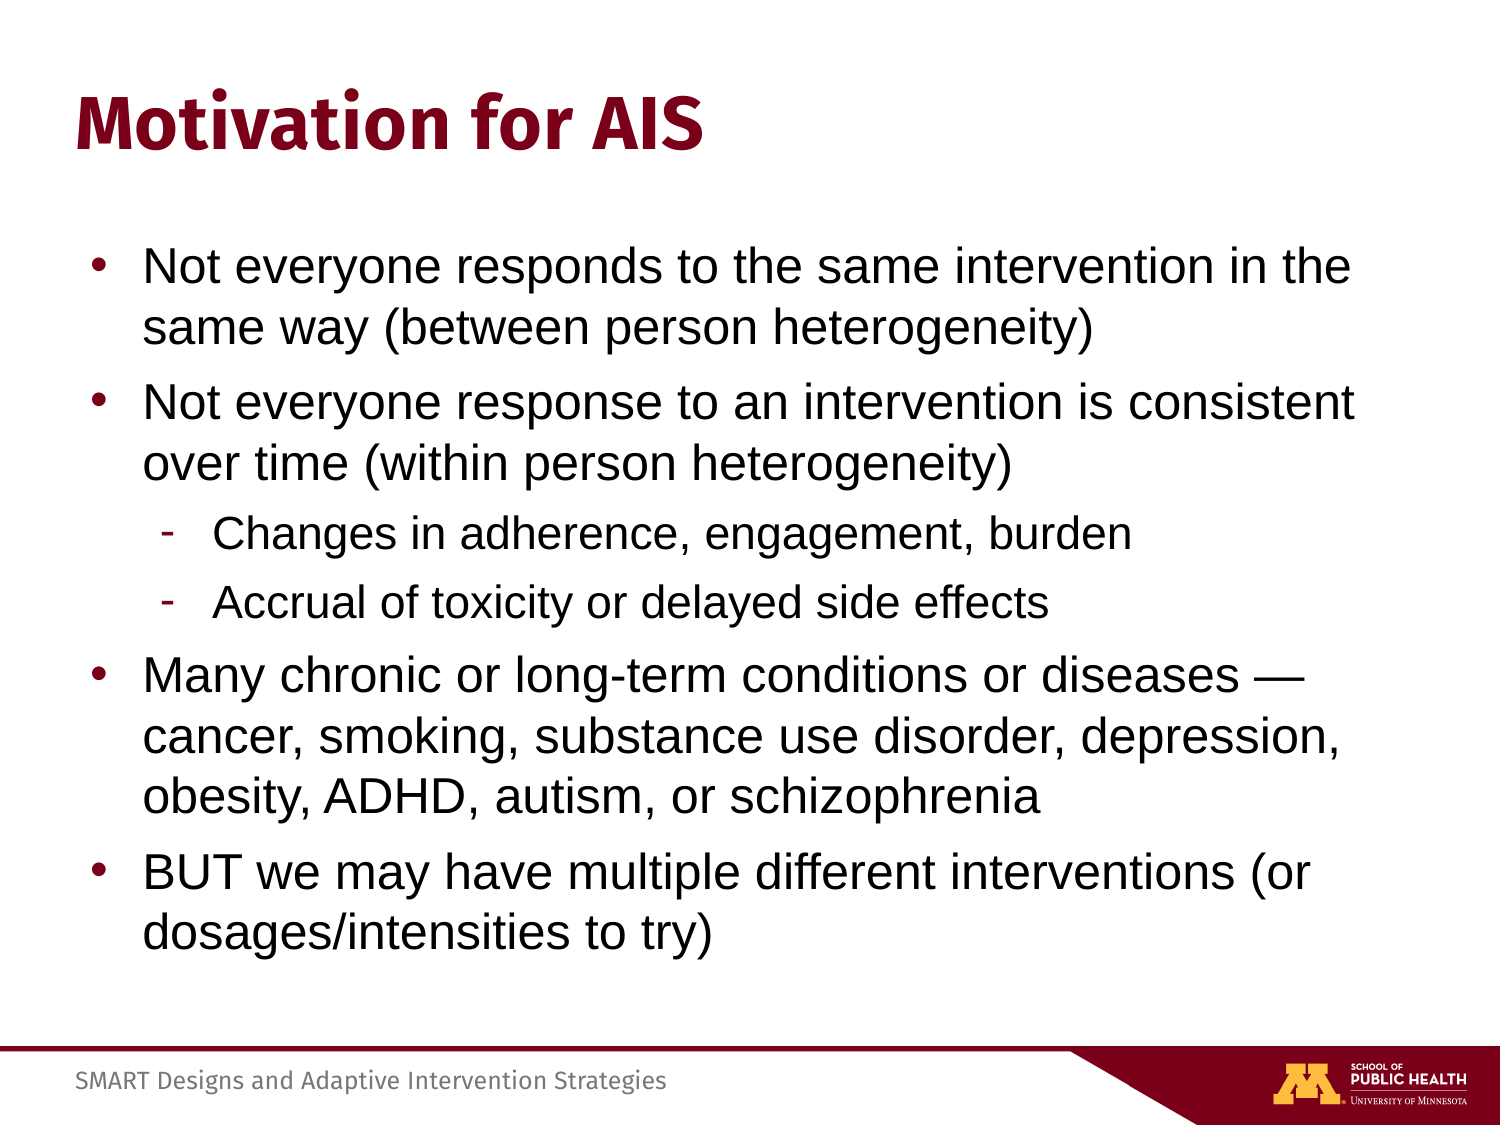

# Motivation for AIS
Not everyone responds to the same intervention in the same way (between person heterogeneity)
Not everyone response to an intervention is consistent over time (within person heterogeneity)
Changes in adherence, engagement, burden
Accrual of toxicity or delayed side effects
Many chronic or long-term conditions or diseases —cancer, smoking, substance use disorder, depression, obesity, ADHD, autism, or schizophrenia
BUT we may have multiple different interventions (or dosages/intensities to try)
SMART Designs and Adaptive Intervention Strategies